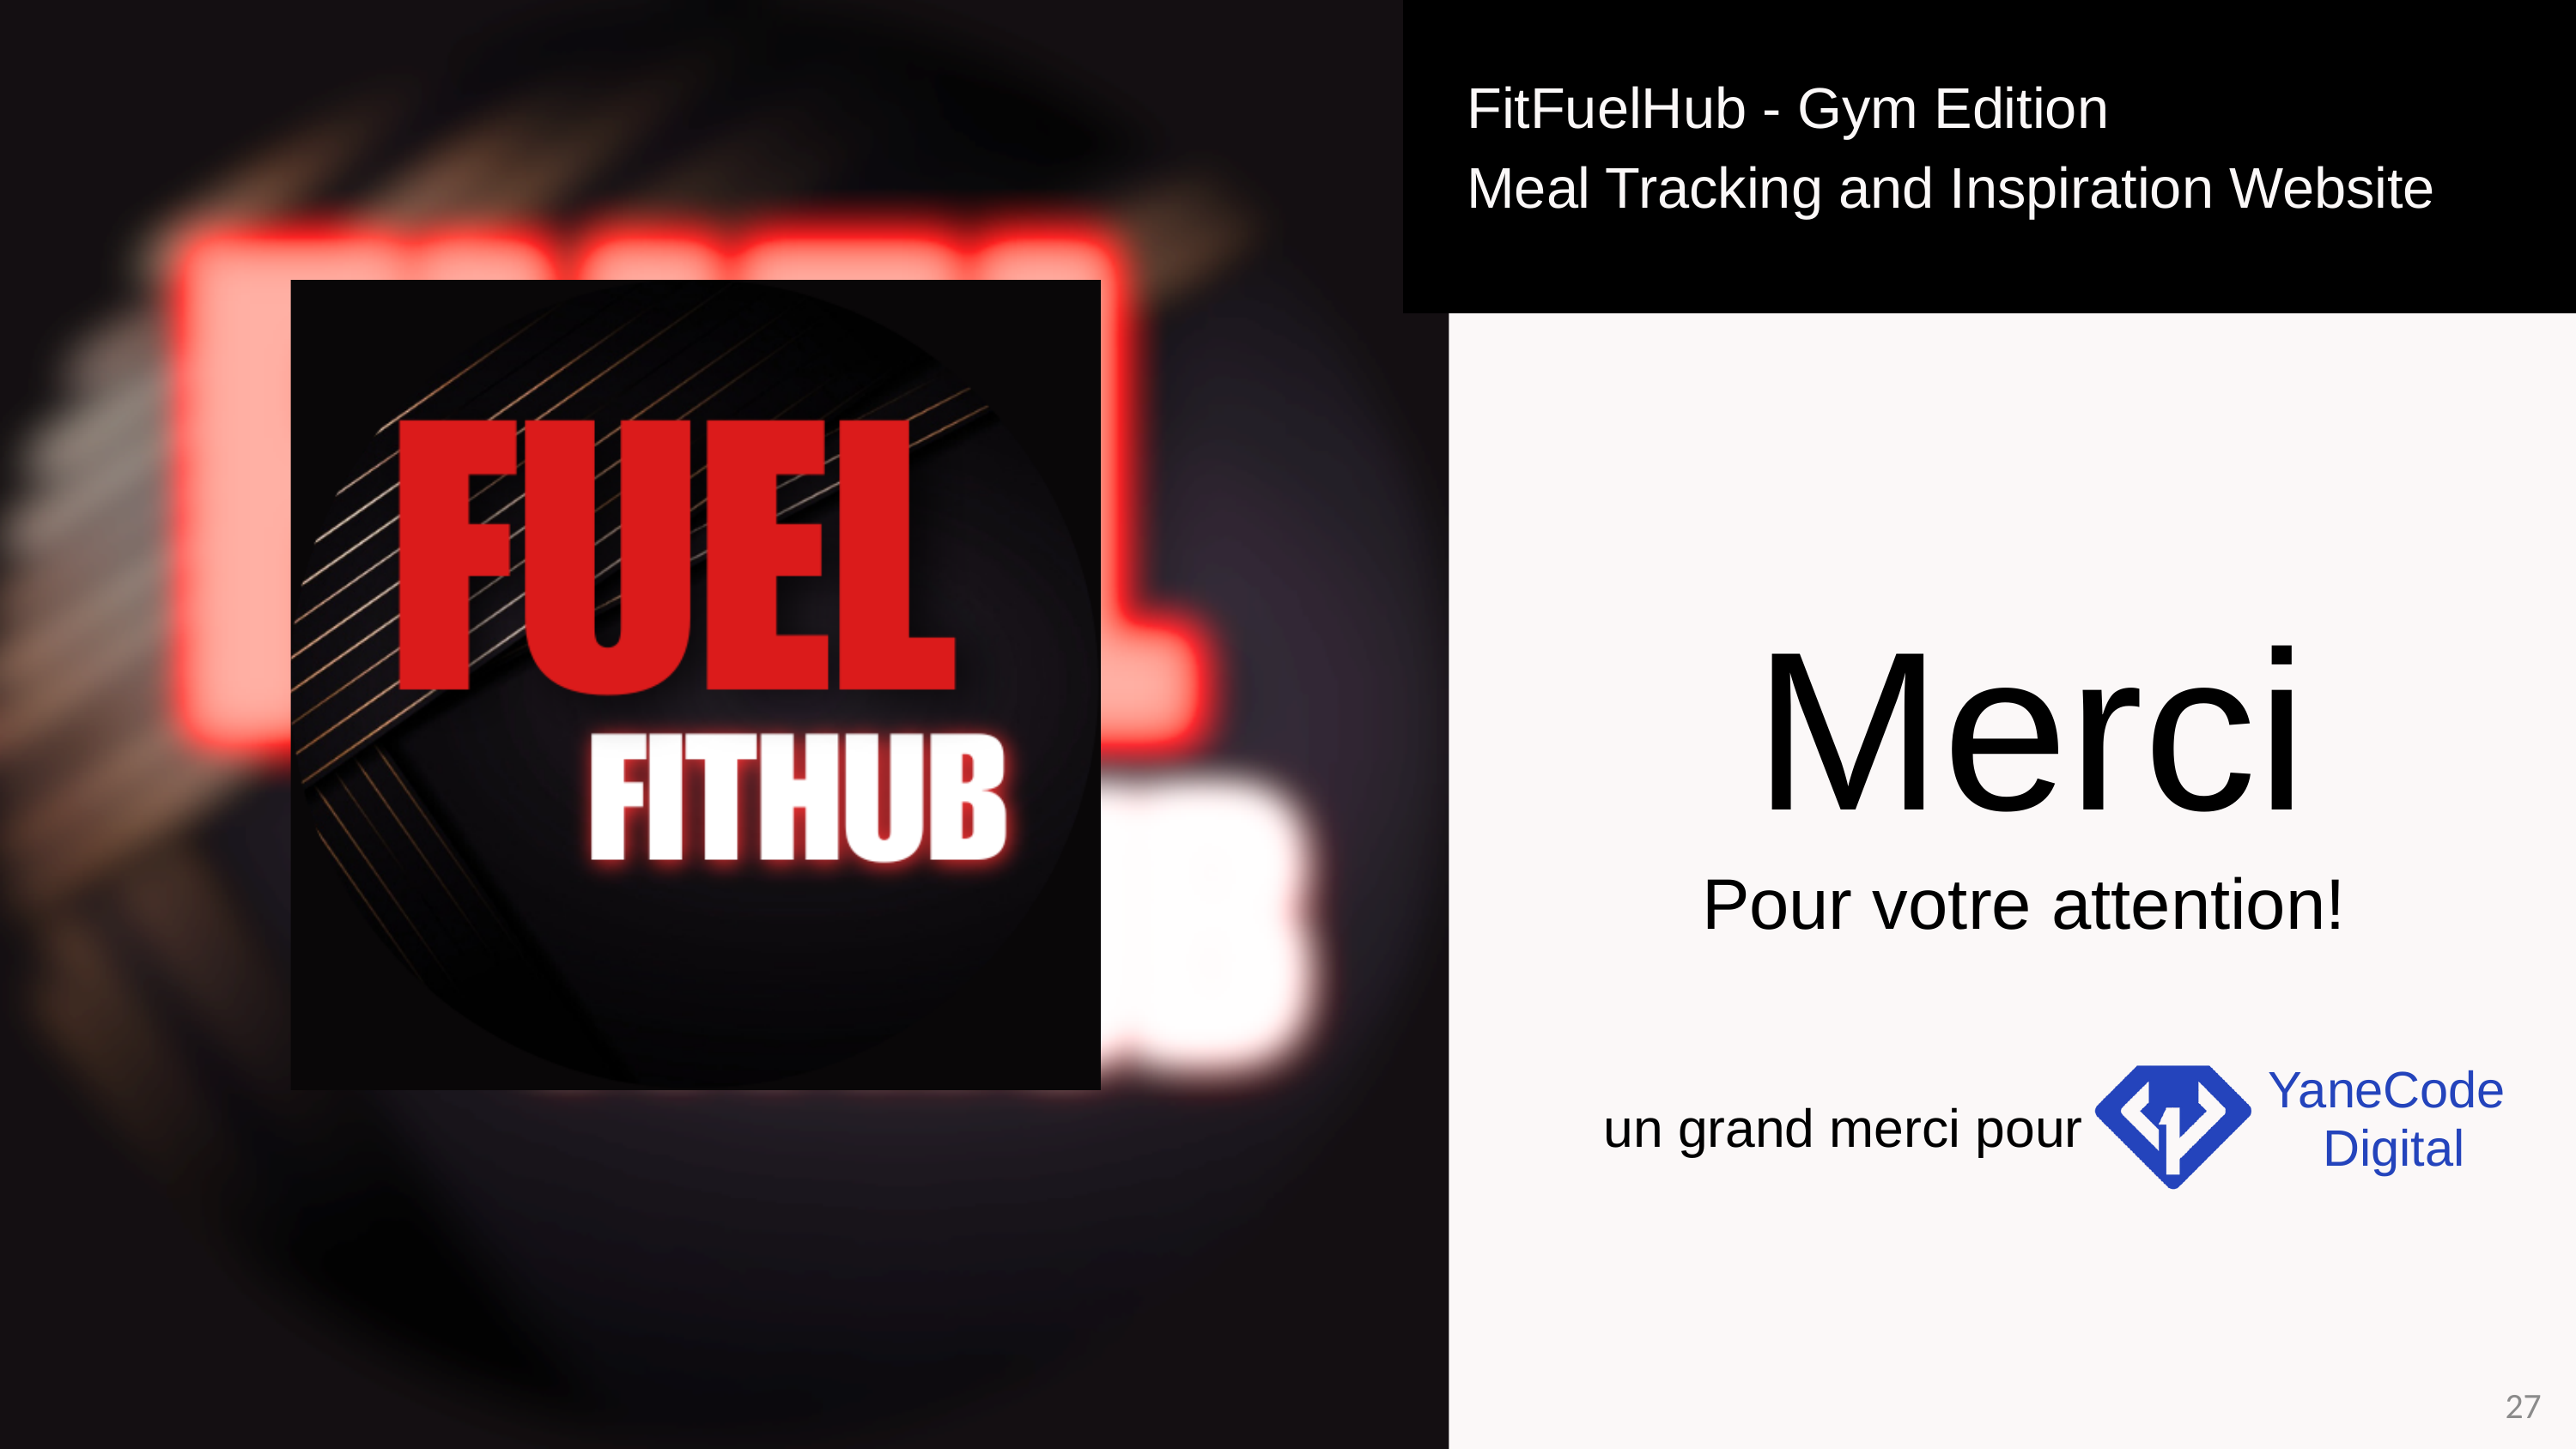

FitFuelHub - Gym Edition
Meal Tracking and Inspiration Website

Merci
Pour votre attention!

YaneCode
Digital
un grand merci pour
27